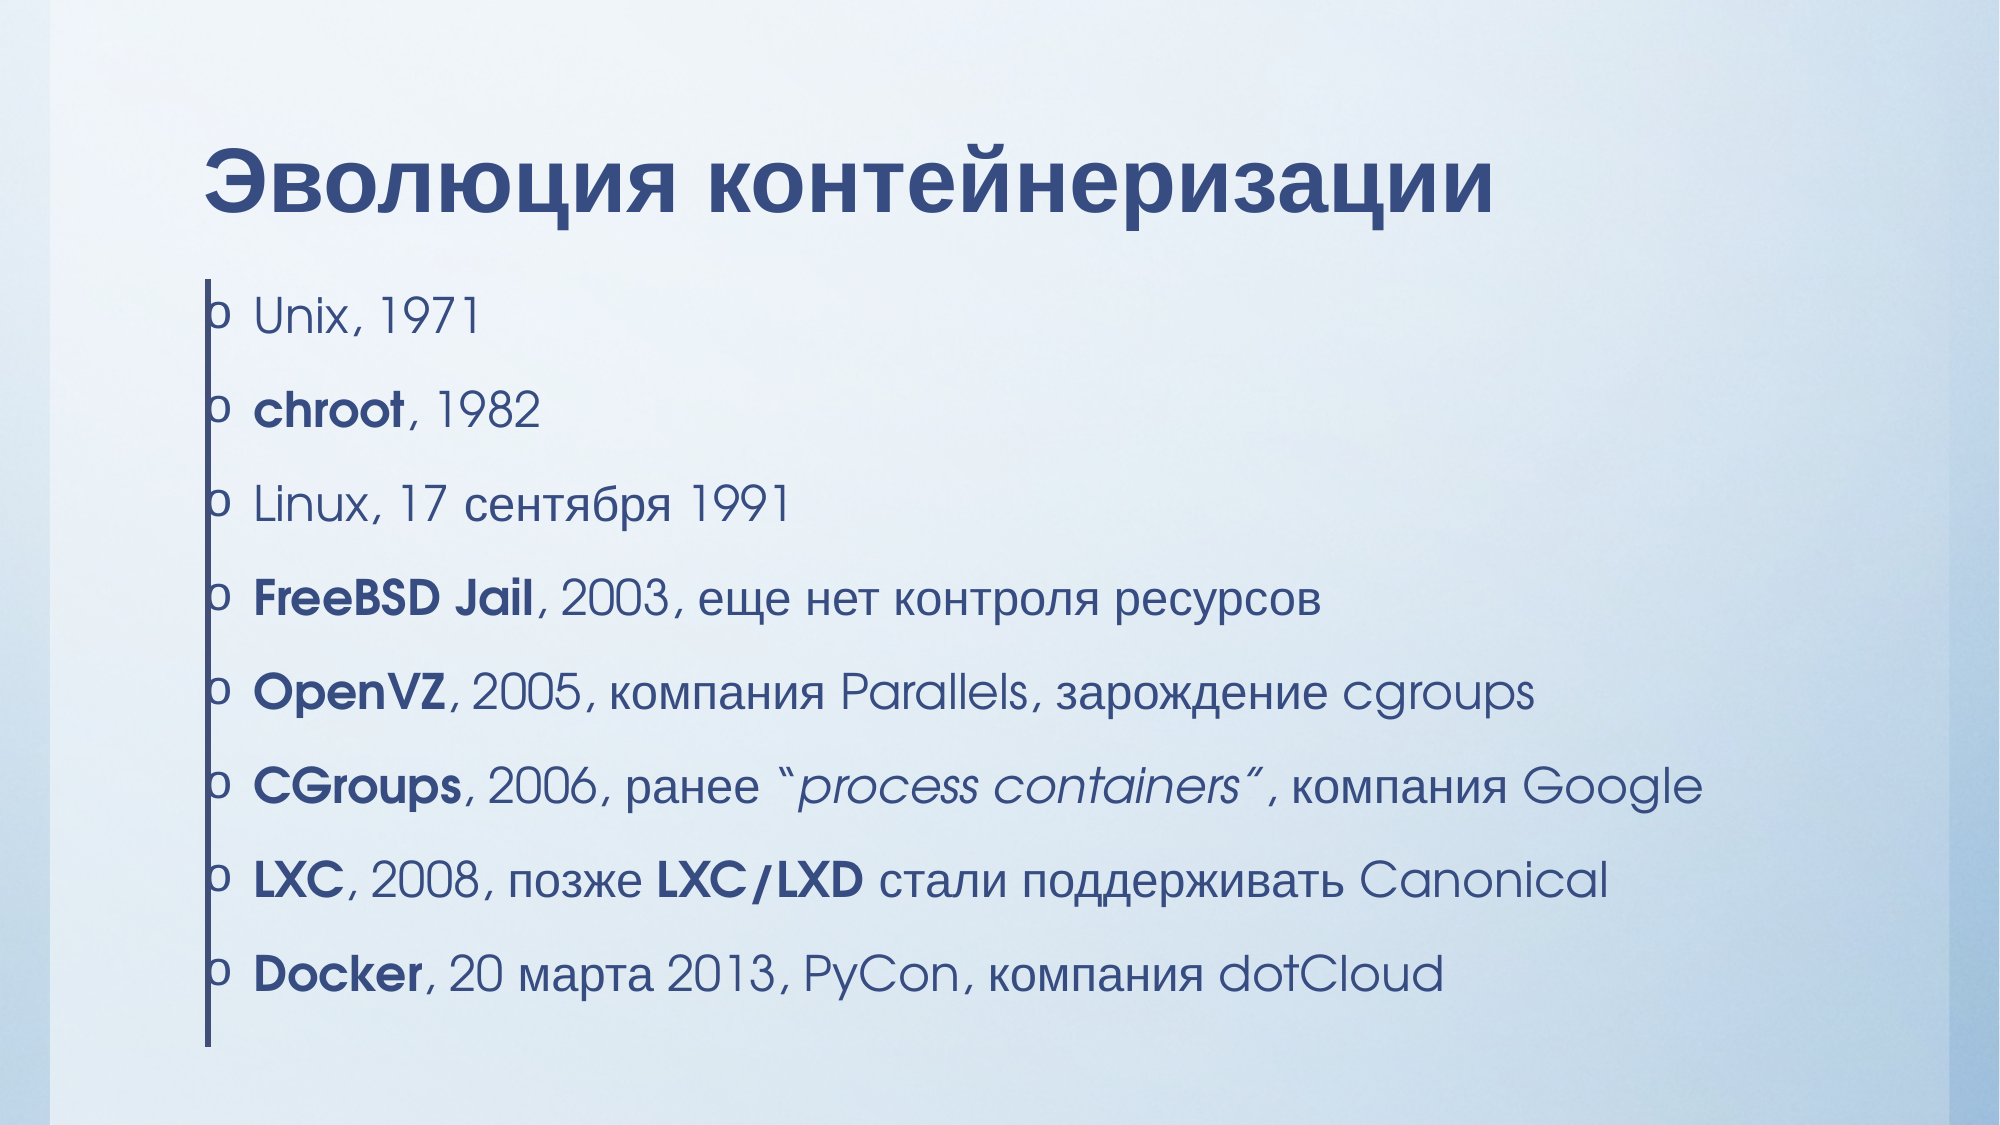

# Эволюция контейнеризации
Unix, 1971
chroot, 1982
Linux, 17 сентября 1991
FreeBSD Jail, 2003, еще нет контроля ресурсов
OpenVZ, 2005, компания Parallels, зарождение cgroups
CGroups, 2006, ранее “process containers”, компания Google
LXC, 2008, позже LXC/LXD стали поддерживать Canonical
Docker, 20 марта 2013, PyCon, компания dotCloud